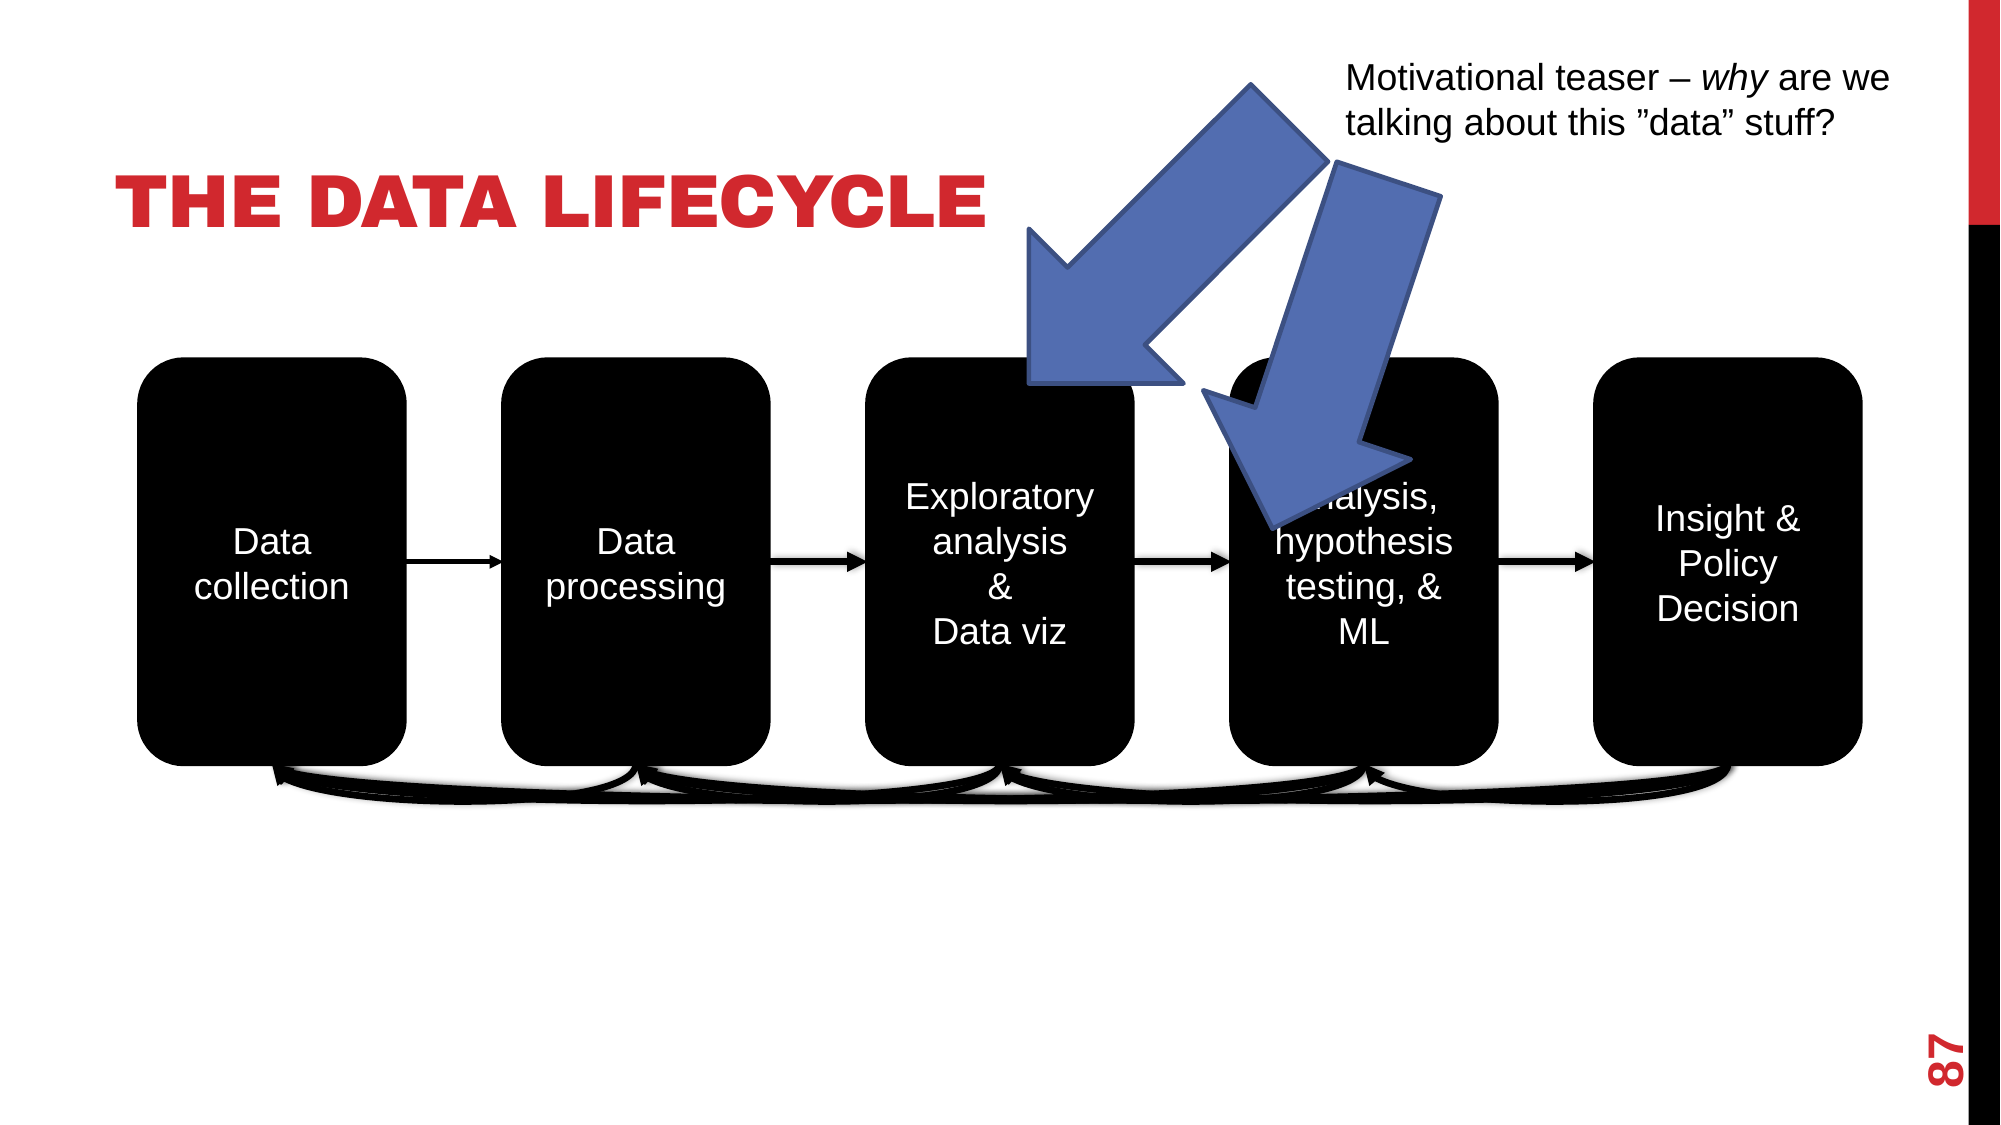

# The Data LifeCycle
Motivational teaser – why are we talking about this ”data” stuff?

Data collection
Data processing
Exploratory analysis
&
Data viz
Analysis, hypothesis testing, & ML
Insight & Policy Decision
87